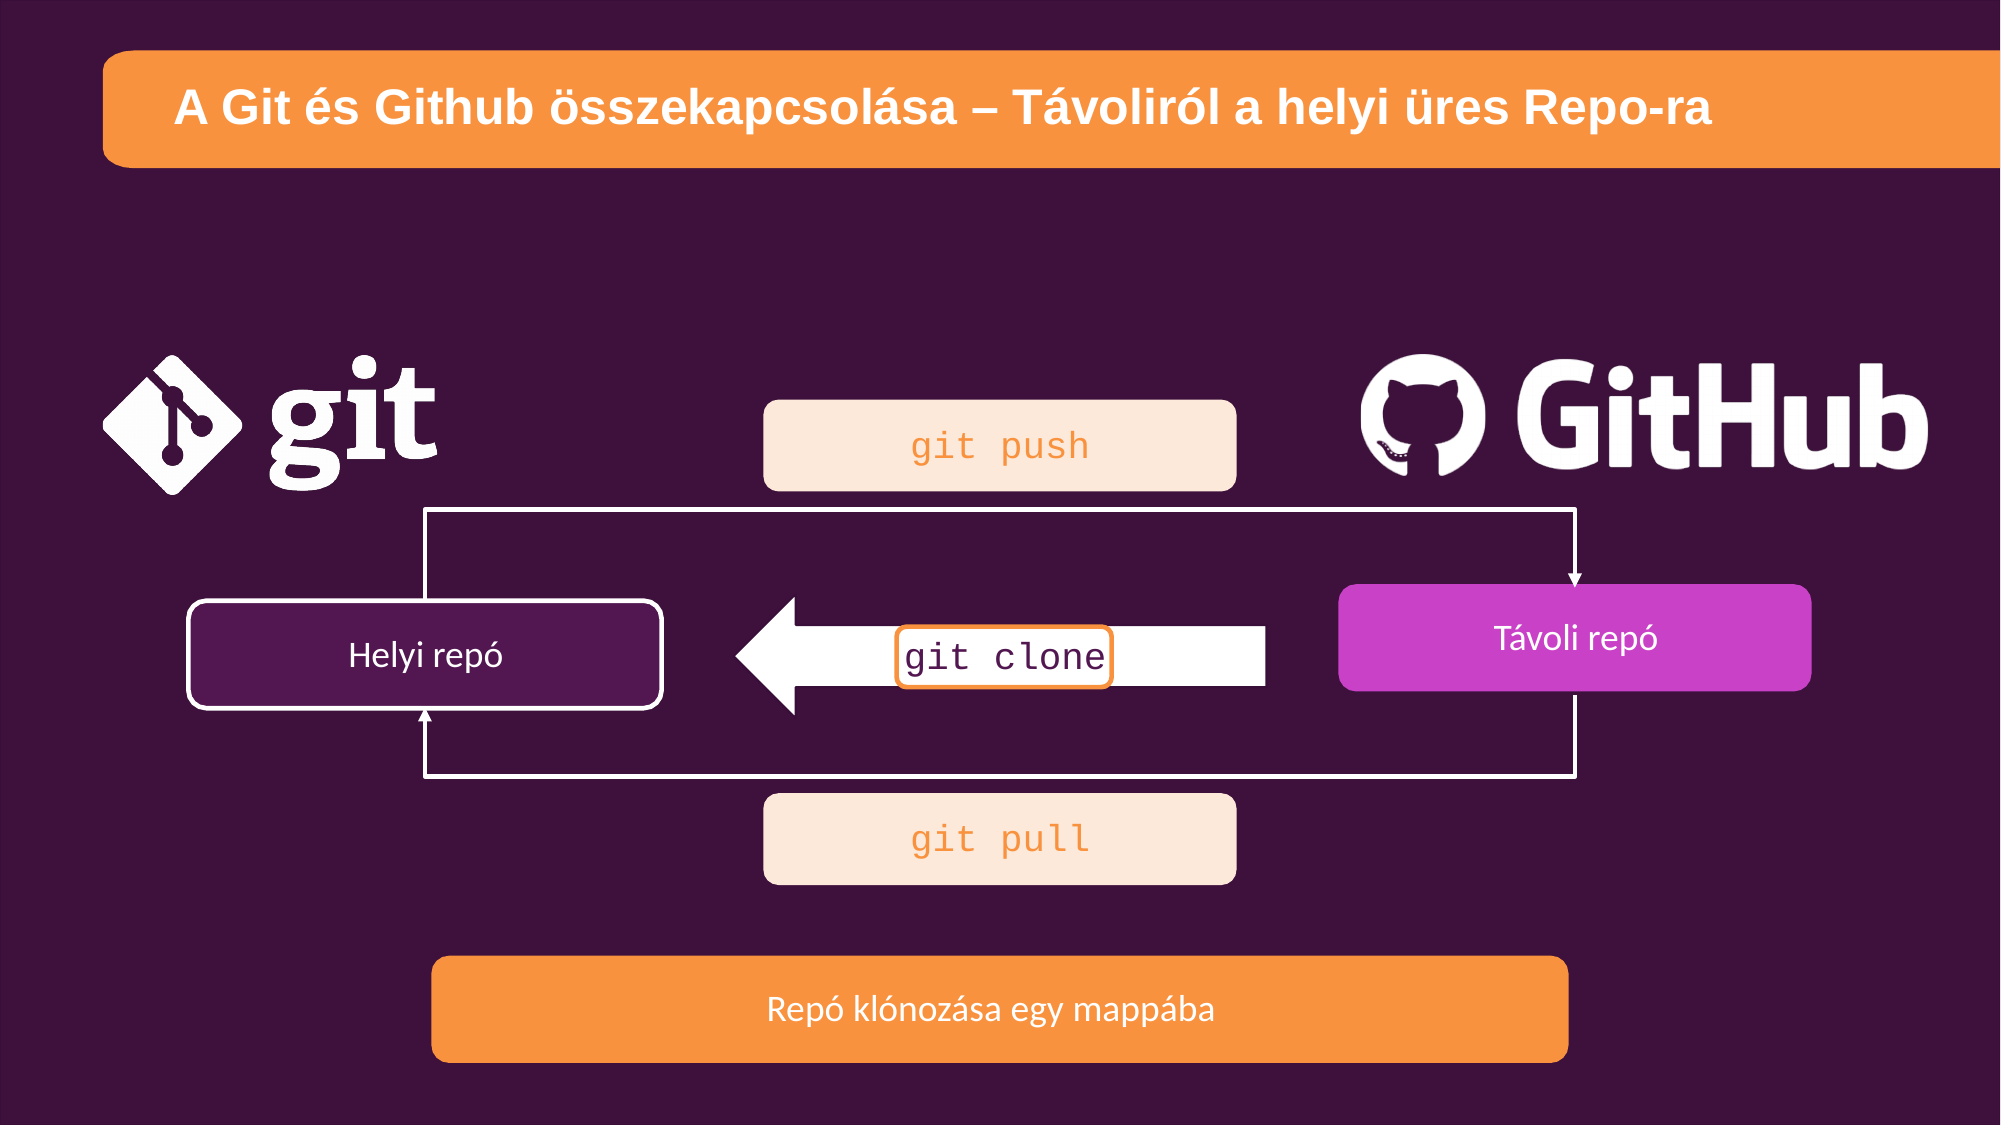

# A Git és Github összekapcsolása – Távoliról a helyi üres Repo-ra

git push

Távoli repó
Helyi repó
git clone

git pull

Repó klónozása egy mappába